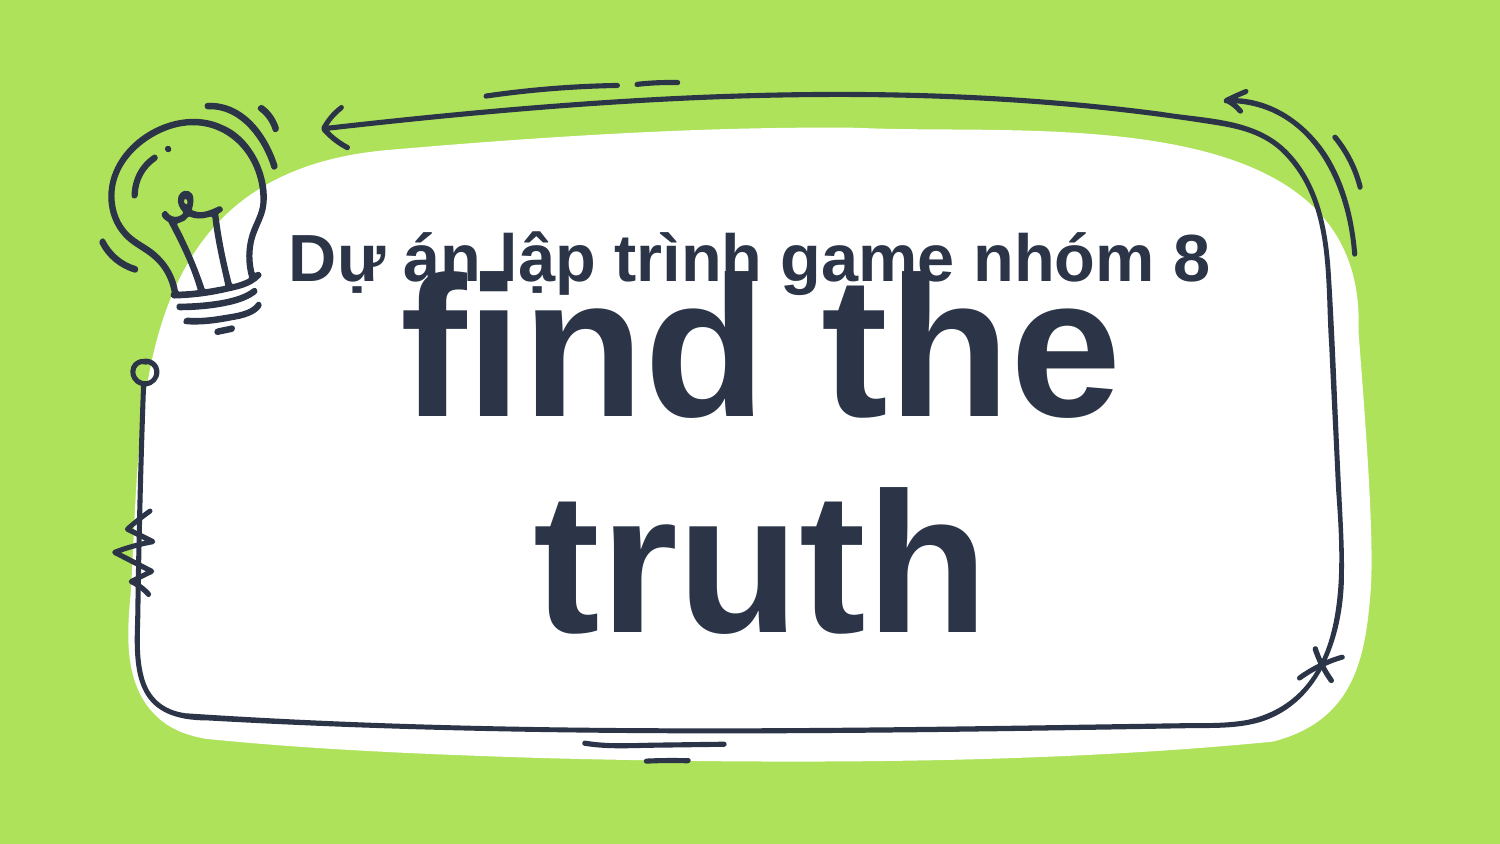

Dự án lập trình game nhóm 8
# find the truth